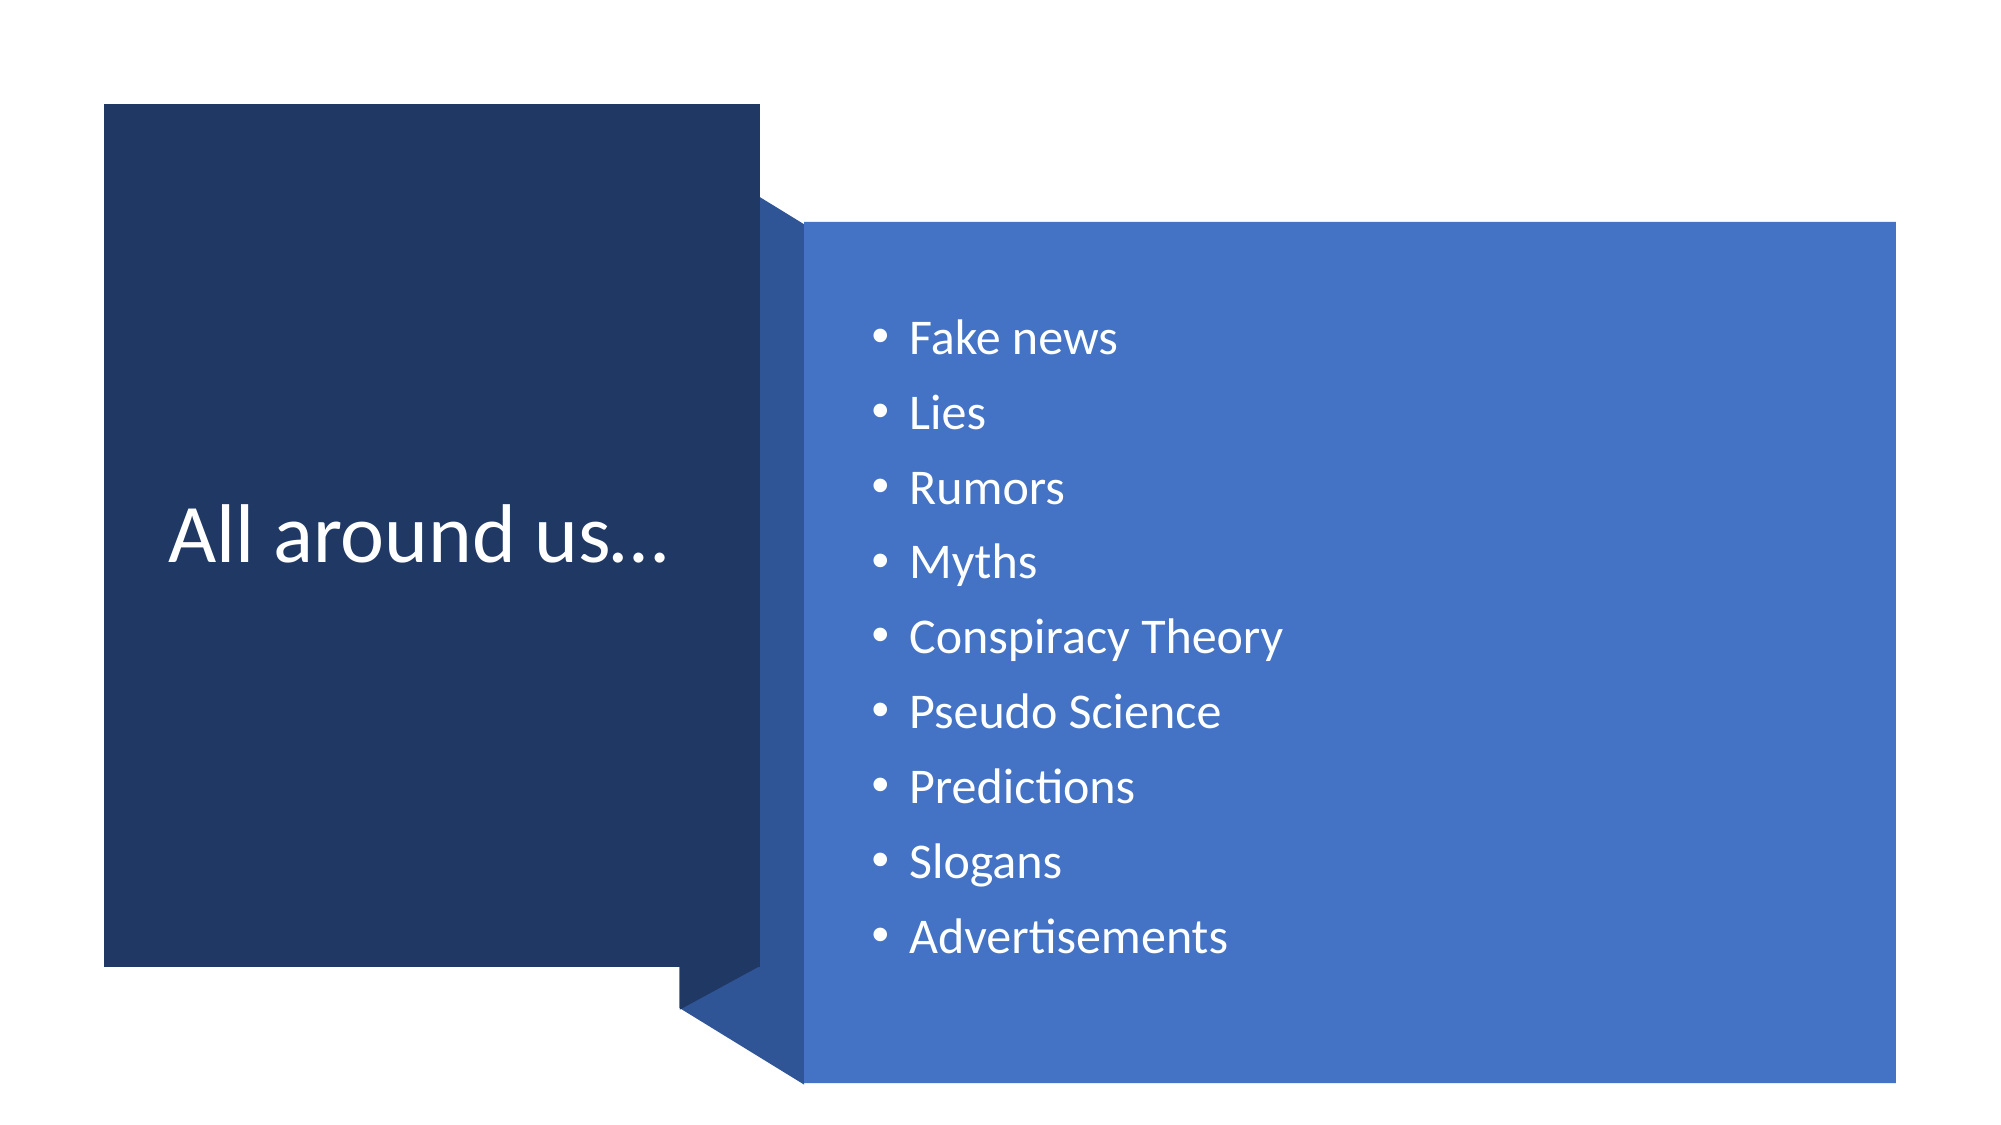

# All around us…

Fake news
Lies
Rumors
Myths
Conspiracy Theory
Pseudo Science
Predictions
Slogans
Advertisements